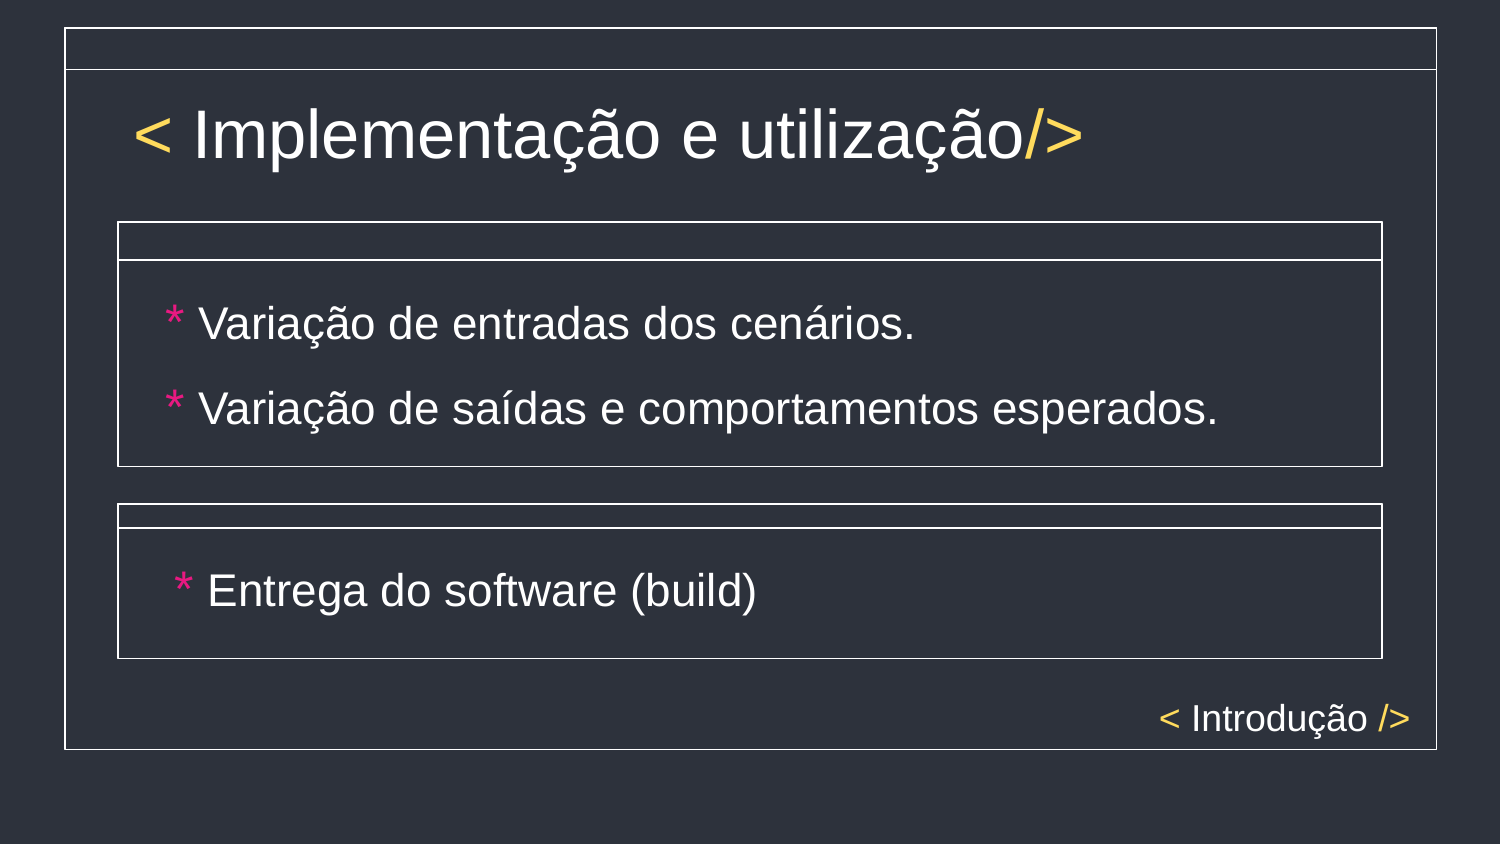

# < Implementação e utilização/>

* Variação de entradas dos cenários.
* Variação de saídas e comportamentos esperados.

* Entrega do software (build)
< Introdução />